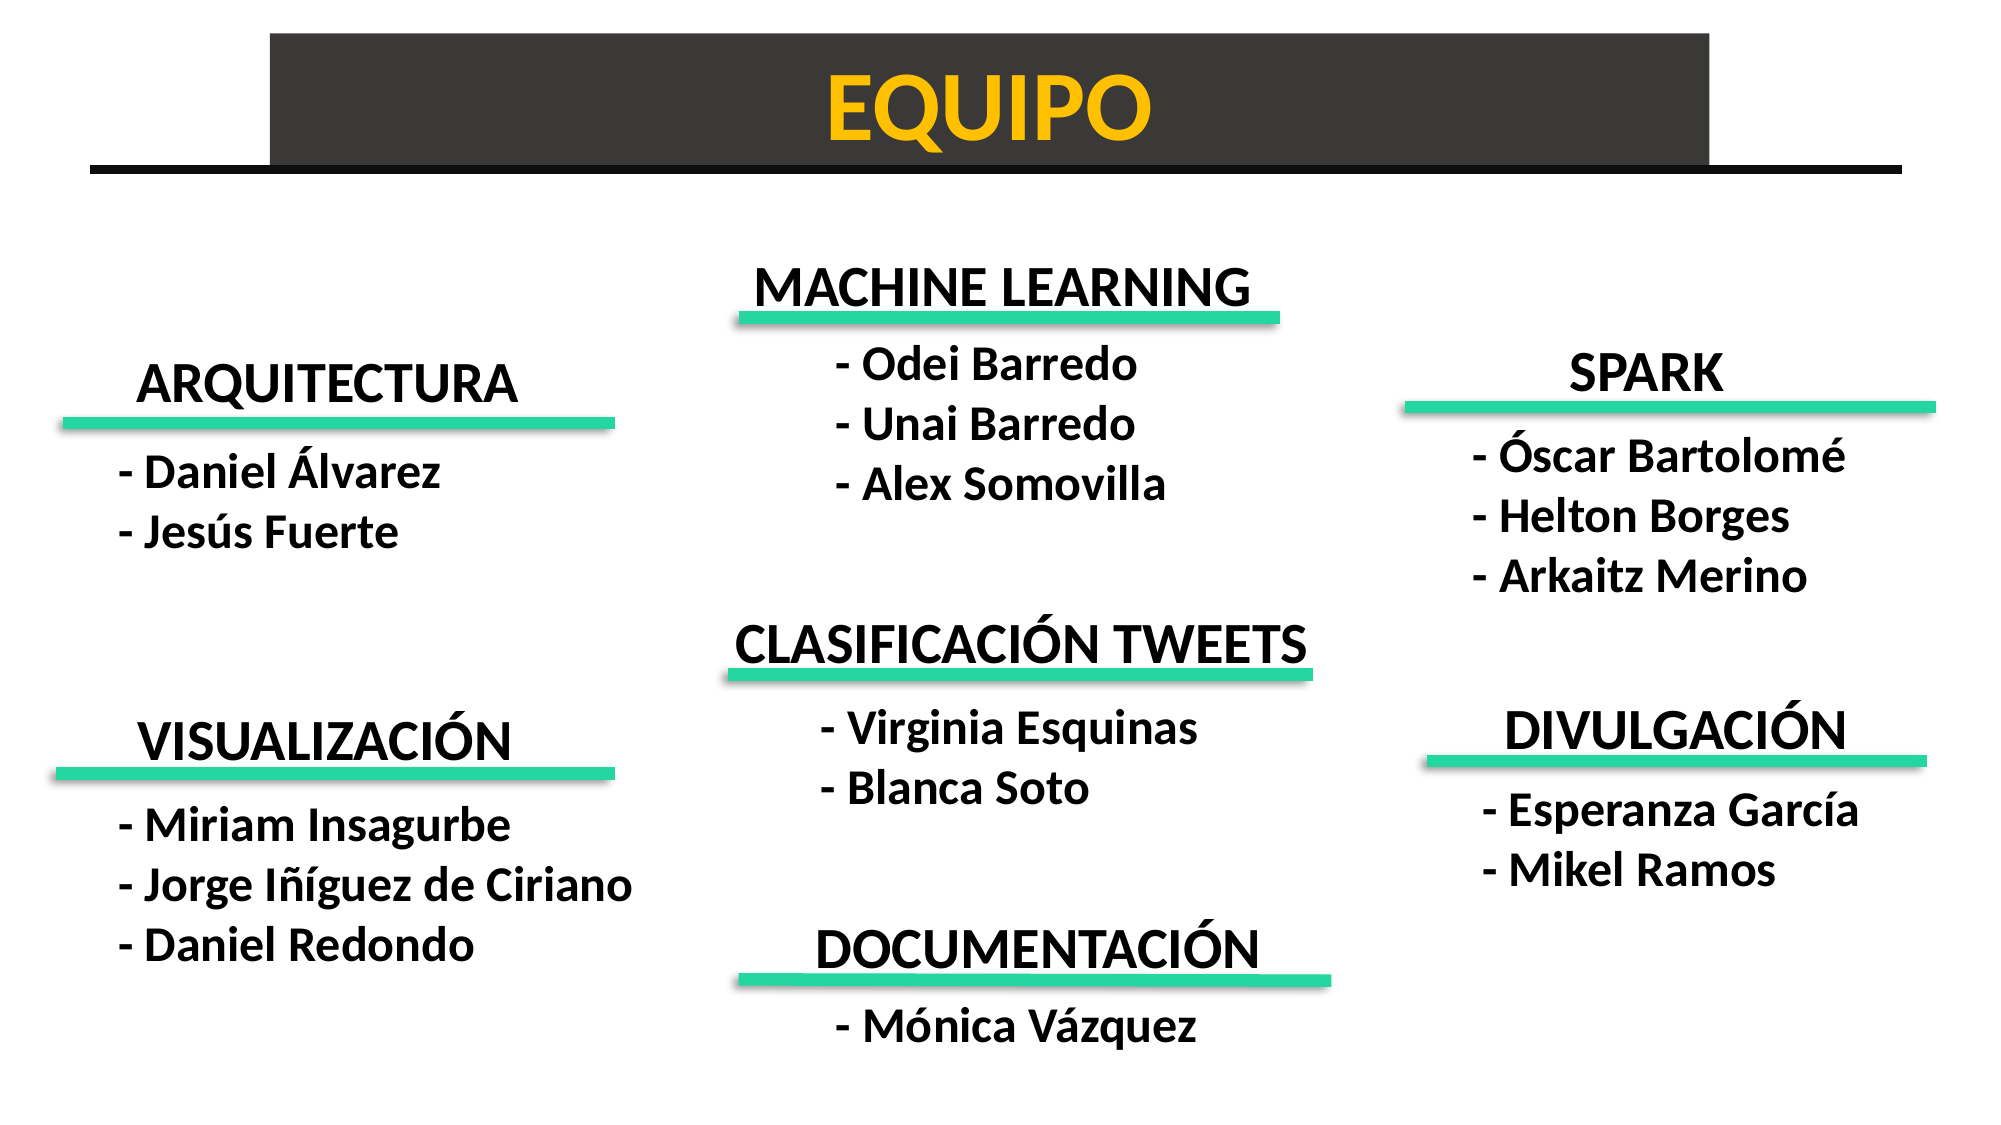

EQUIPO
MACHINE LEARNING
- Odei Barredo
- Unai Barredo
- Alex Somovilla
SPARK
- Óscar Bartolomé
- Helton Borges
- Arkaitz Merino
ARQUITECTURA
- Daniel Álvarez
- Jesús Fuerte
CLASIFICACIÓN TWEETS
- Virginia Esquinas
- Blanca Soto
DIVULGACIÓN
- Esperanza García
- Mikel Ramos
VISUALIZACIÓN
- Miriam Insagurbe
- Jorge Iñíguez de Ciriano
- Daniel Redondo
DOCUMENTACIÓN
- Mónica Vázquez